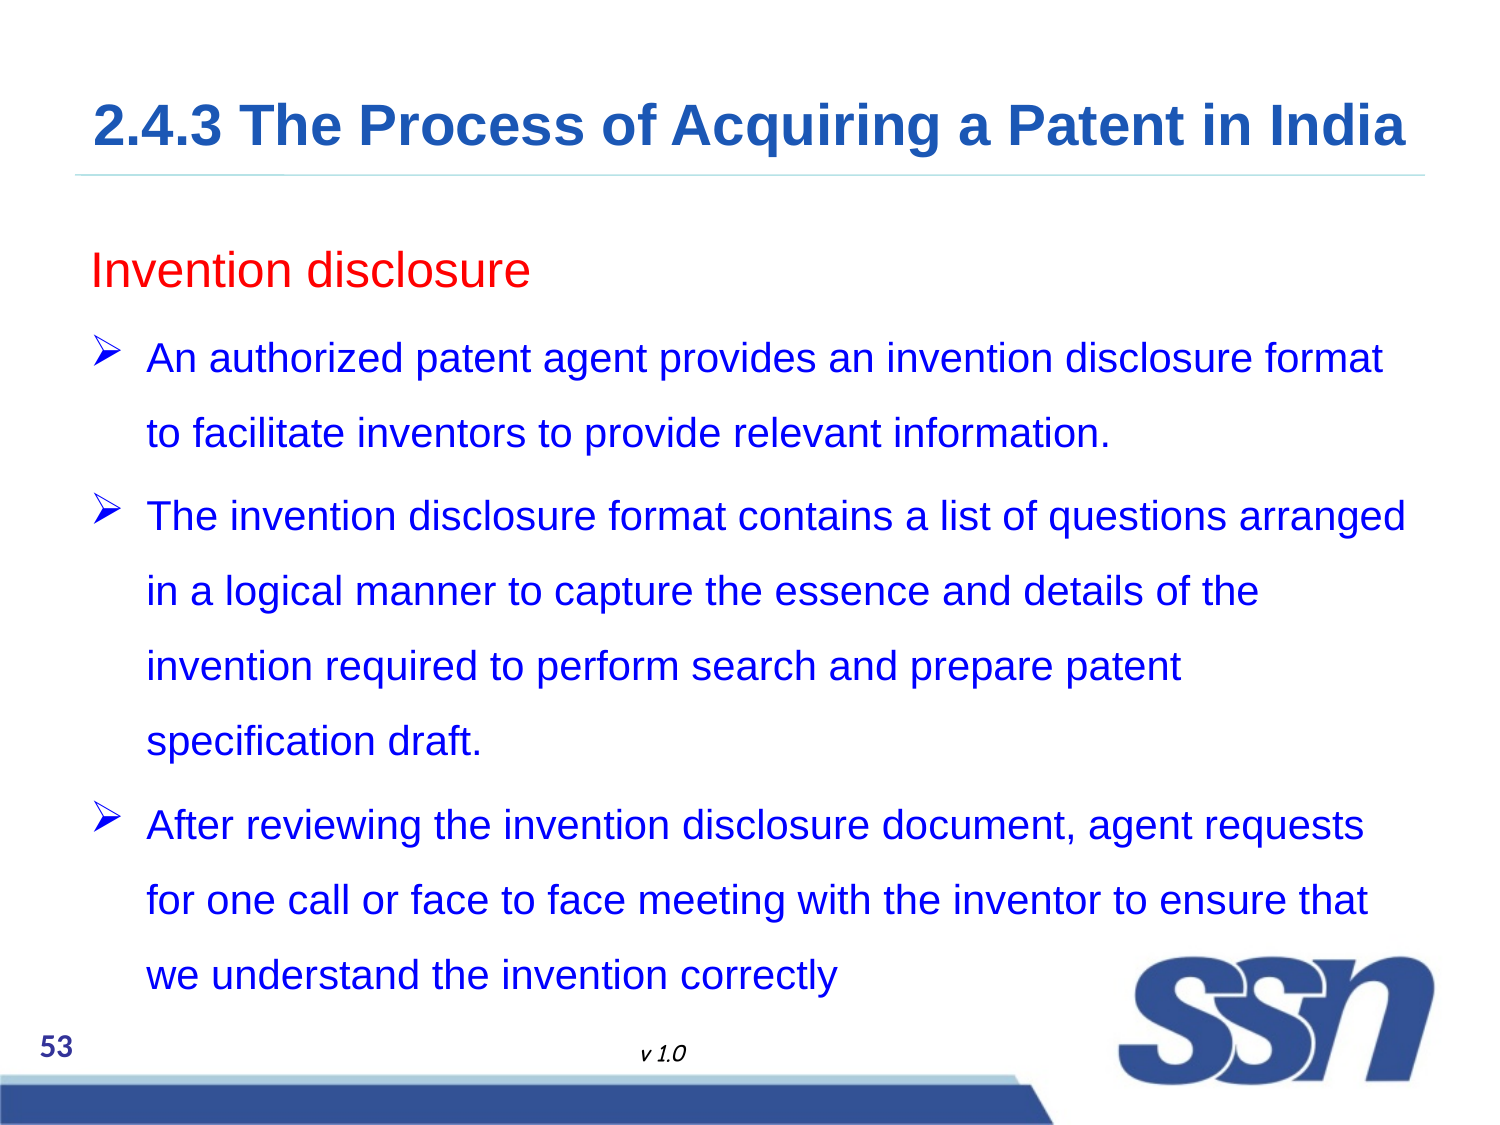

# 2.4.3 The Process of Acquiring a Patent in India
Invention disclosure
An authorized patent agent provides an invention disclosure format to facilitate inventors to provide relevant information.
The invention disclosure format contains a list of questions arranged in a logical manner to capture the essence and details of the invention required to perform search and prepare patent specification draft.
After reviewing the invention disclosure document, agent requests for one call or face to face meeting with the inventor to ensure that we understand the invention correctly